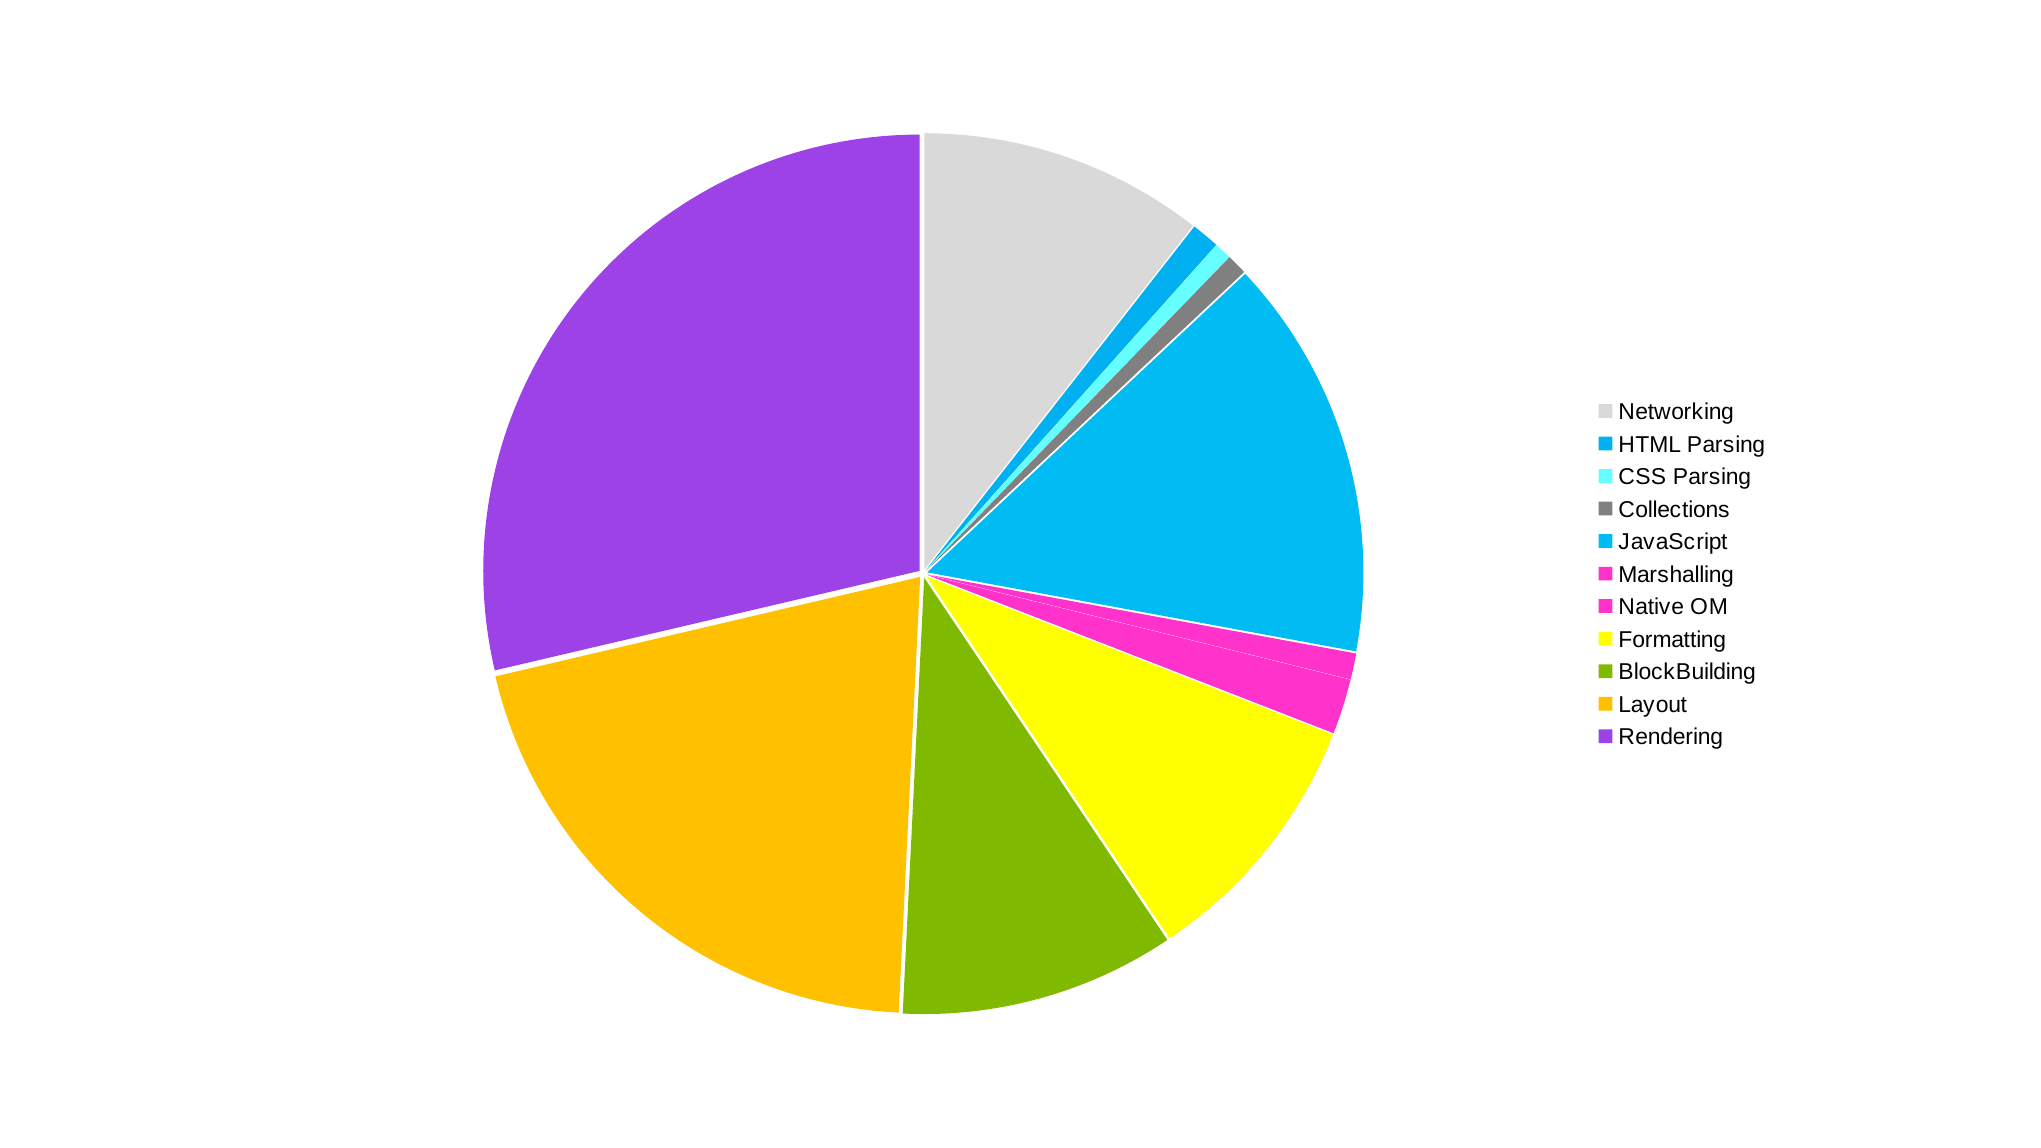

### Chart

| Category |  |
|---|---|
| Networking | 263.0 |
| HTML Parsing | 26.0 |
| CSS Parsing | 16.0 |
| Collections | 19.0 |
| JavaScript | 371.0 |
| Marshalling | 24.0 |
| Native OM | 51.0 |
| Formatting | 241.0 |
| BlockBuilding | 254.0 |
| Layout | 512.0 |
| Rendering | 714.0 |